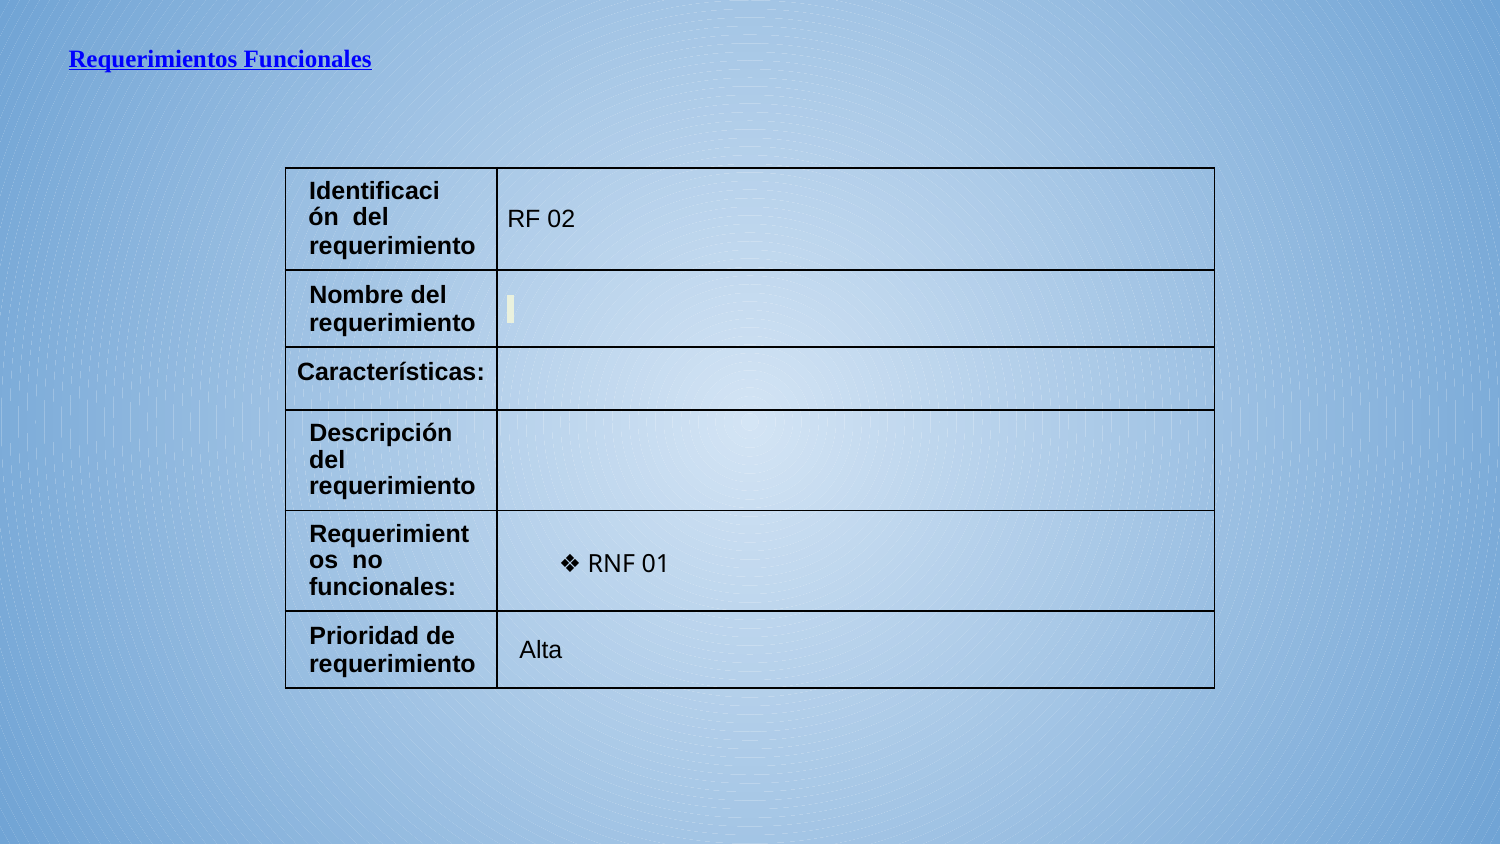

# Requerimientos Funcionales
| Identificación del requerimiento | RF 02 |
| --- | --- |
| Nombre del requerimiento |  |
| Características: |  |
| Descripción del requerimiento |  |
| Requerimientos no funcionales: | ❖ RNF 01 |
| Prioridad de requerimiento | Alta |